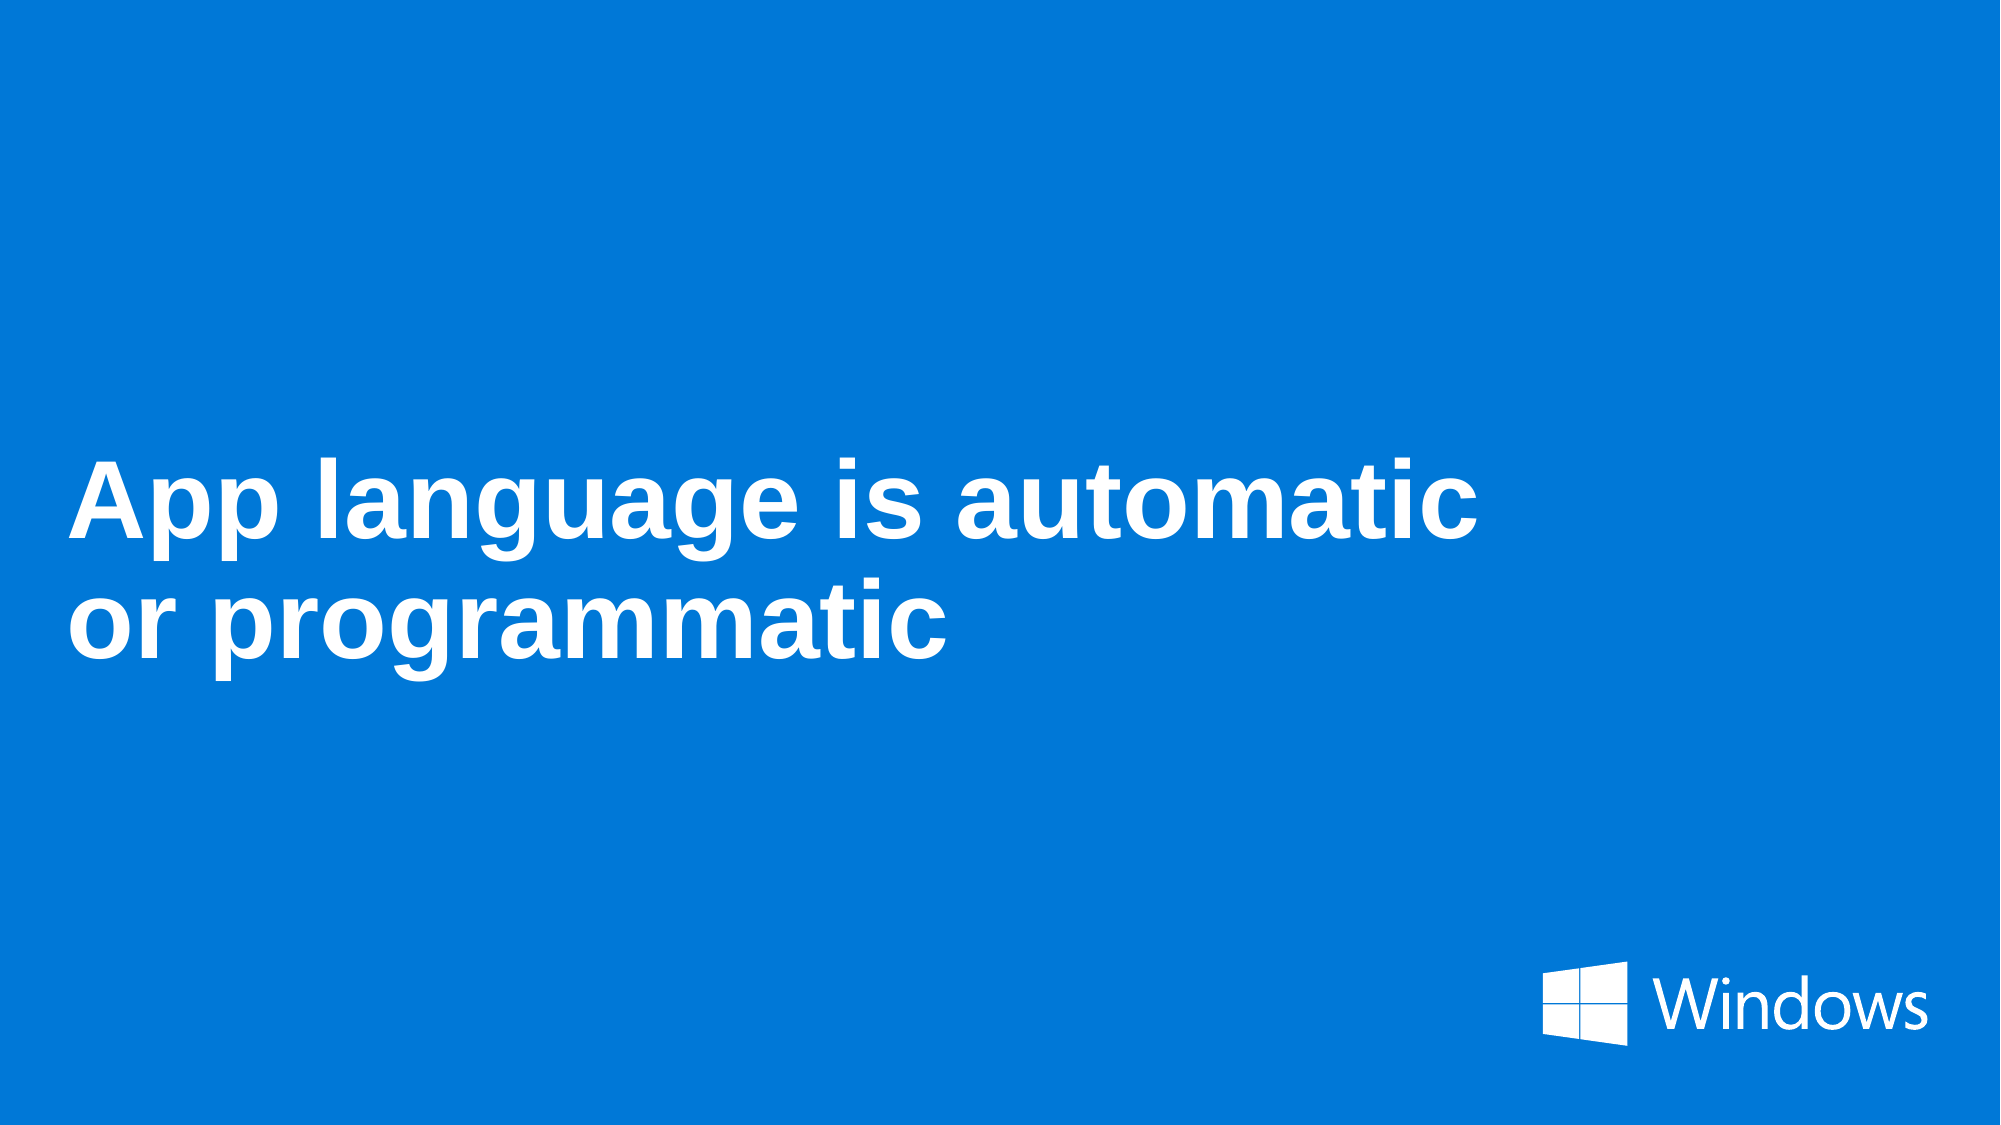

# App language is automatic or programmatic